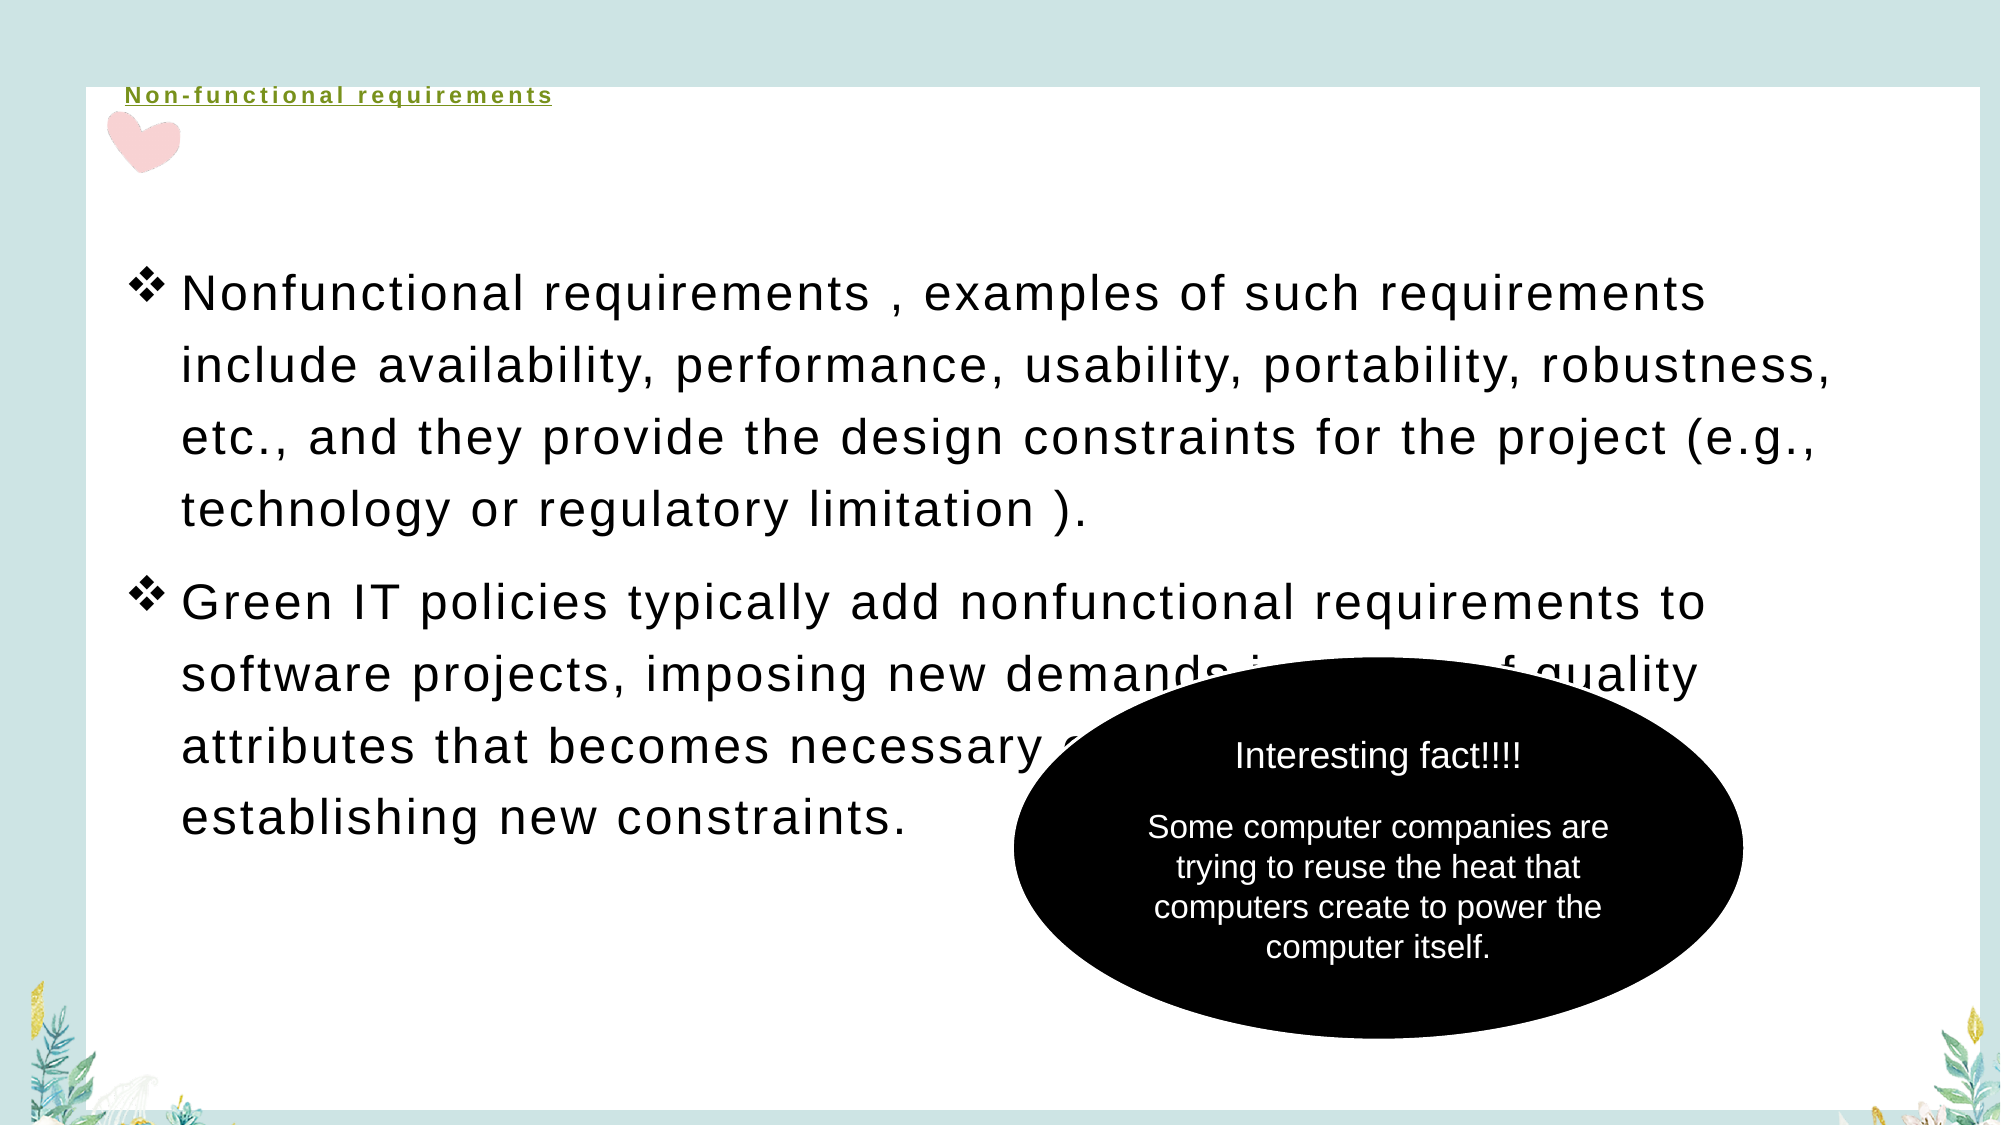

# Non-functional requirements
Nonfunctional requirements , examples of such requirements include availability, performance, usability, portability, robustness, etc., and they provide the design constraints for the project (e.g., technology or regulatory limitation ).
Green IT policies typically add nonfunctional requirements to software projects, imposing new demands in terms of quality attributes that becomes necessary or desirable , and also establishing new constraints.
Interesting fact!!!!

Some computer companies are trying to reuse the heat that computers create to power the computer itself.